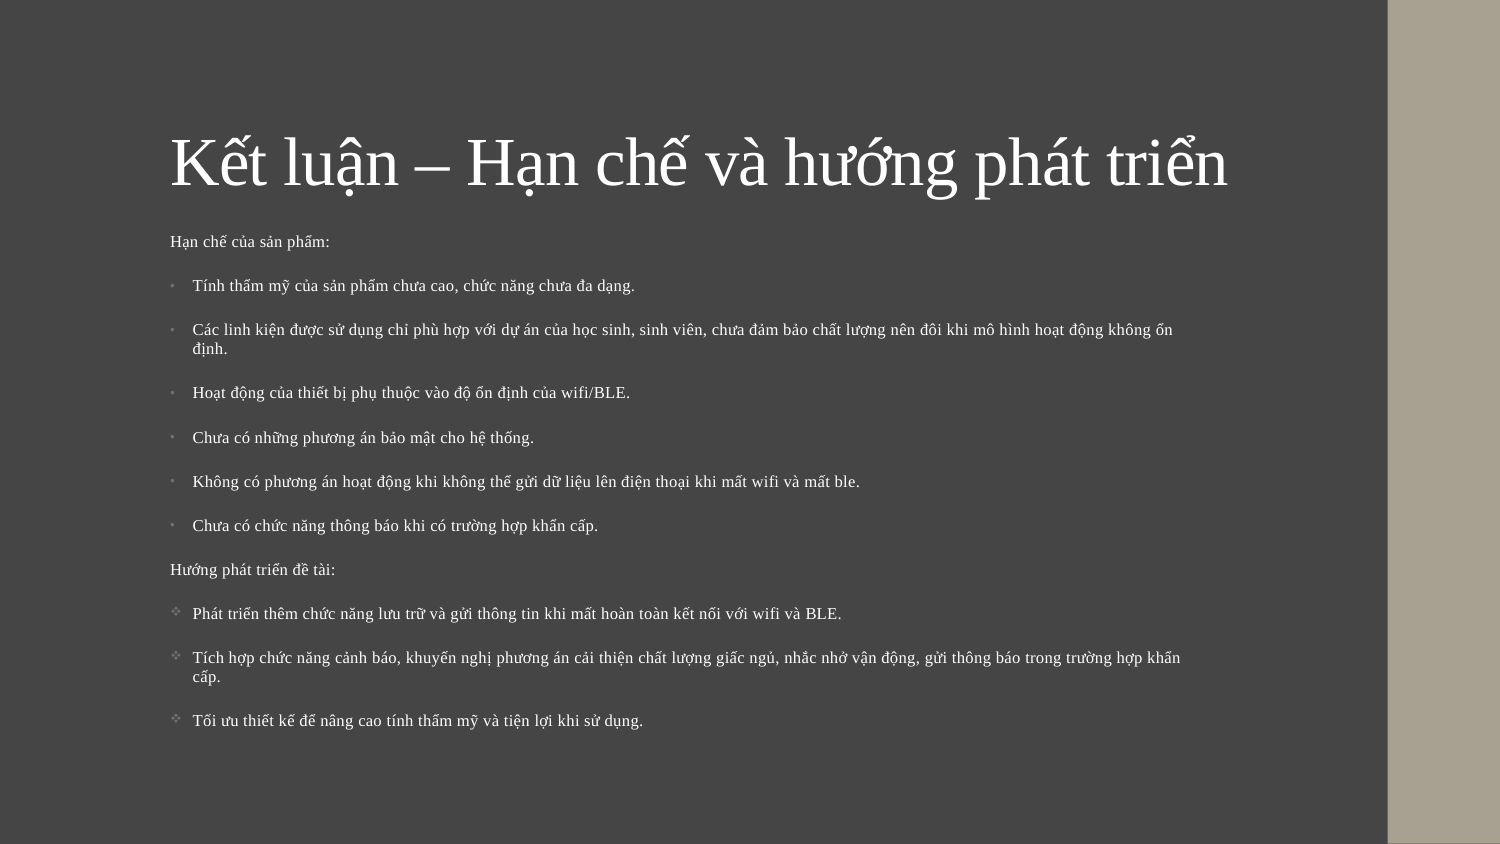

# Kết luận – Hạn chế và hướng phát triển
Hạn chế của sản phẩm:
Tính thẩm mỹ của sản phẩm chưa cao, chức năng chưa đa dạng.
Các linh kiện được sử dụng chỉ phù hợp với dự án của học sinh, sinh viên, chưa đảm bảo chất lượng nên đôi khi mô hình hoạt động không ổn định.
Hoạt động của thiết bị phụ thuộc vào độ ổn định của wifi/BLE.
Chưa có những phương án bảo mật cho hệ thống.
Không có phương án hoạt động khi không thể gửi dữ liệu lên điện thoại khi mất wifi và mất ble.
Chưa có chức năng thông báo khi có trường hợp khẩn cấp.
Hướng phát triển đề tài:
Phát triển thêm chức năng lưu trữ và gửi thông tin khi mất hoàn toàn kết nối với wifi và BLE.
Tích hợp chức năng cảnh báo, khuyến nghị phương án cải thiện chất lượng giấc ngủ, nhắc nhở vận động, gửi thông báo trong trường hợp khẩn cấp.
Tối ưu thiết kế để nâng cao tính thẩm mỹ và tiện lợi khi sử dụng.